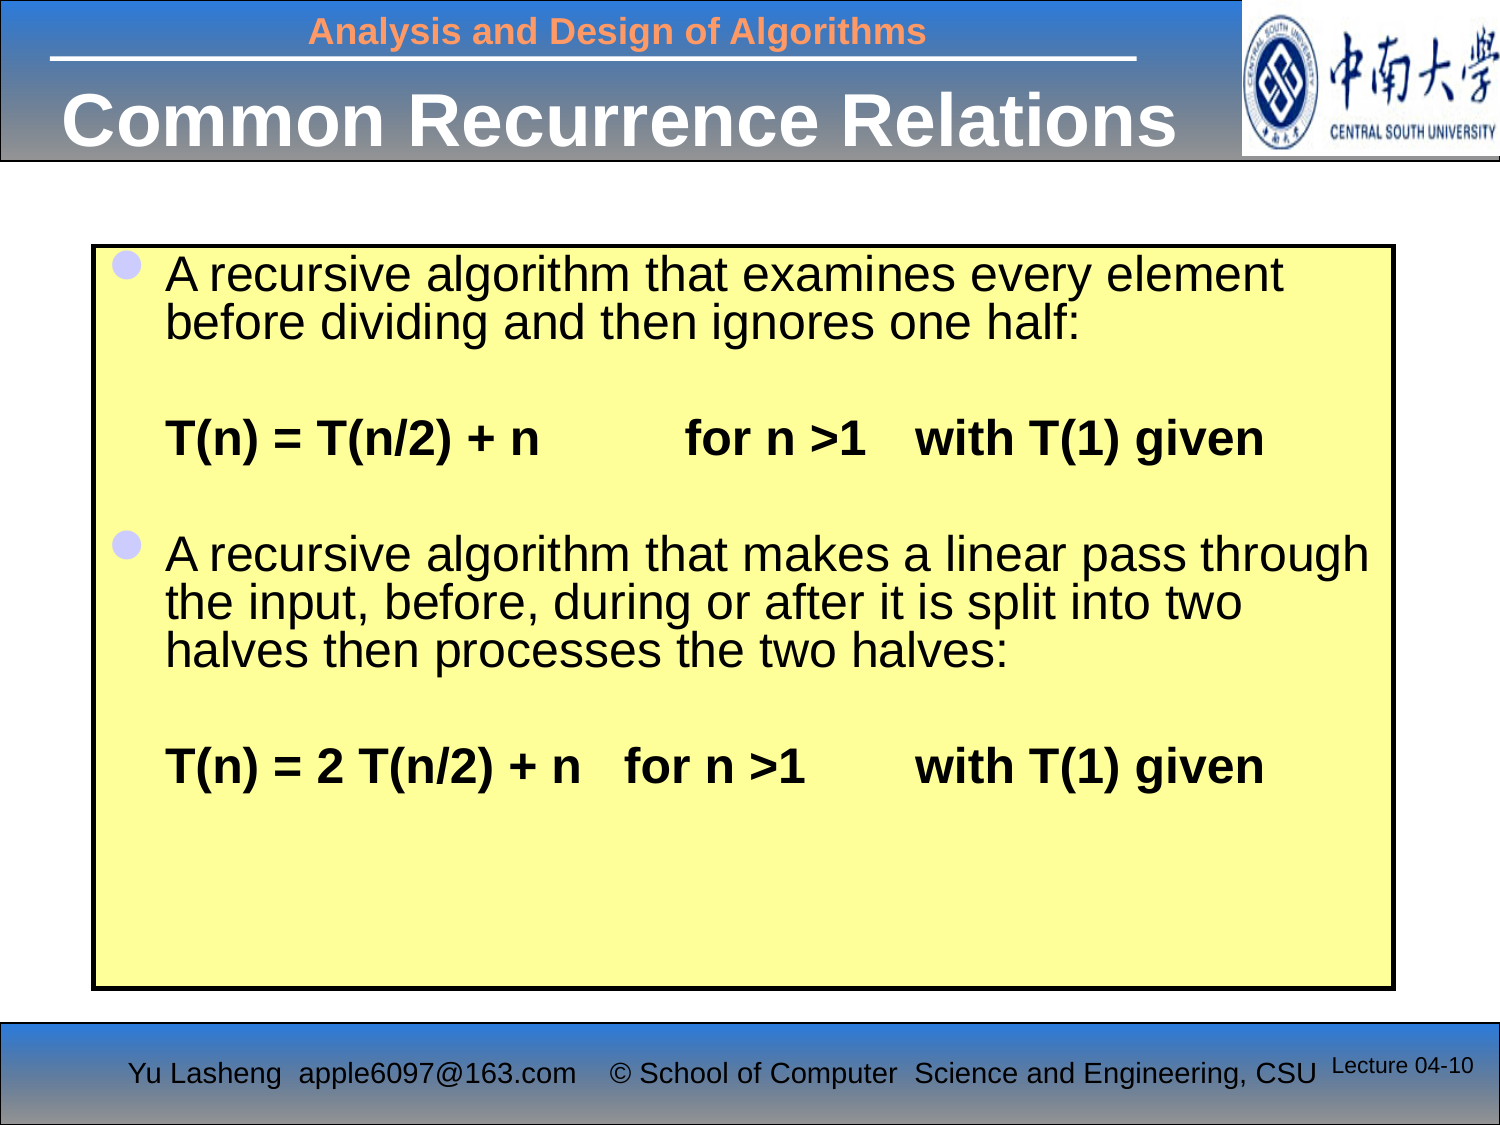

# Common Recurrence Relations
A recursive algorithm that examines every element before dividing and then ignores one half:

	T(n) = T(n/2) + n	     for n >1 	with T(1) given

A recursive algorithm that makes a linear pass through the input, before, during or after it is split into two halves then processes the two halves:

	T(n) = 2 T(n/2) + n   for n >1	with T(1) given
Lecture 04-10